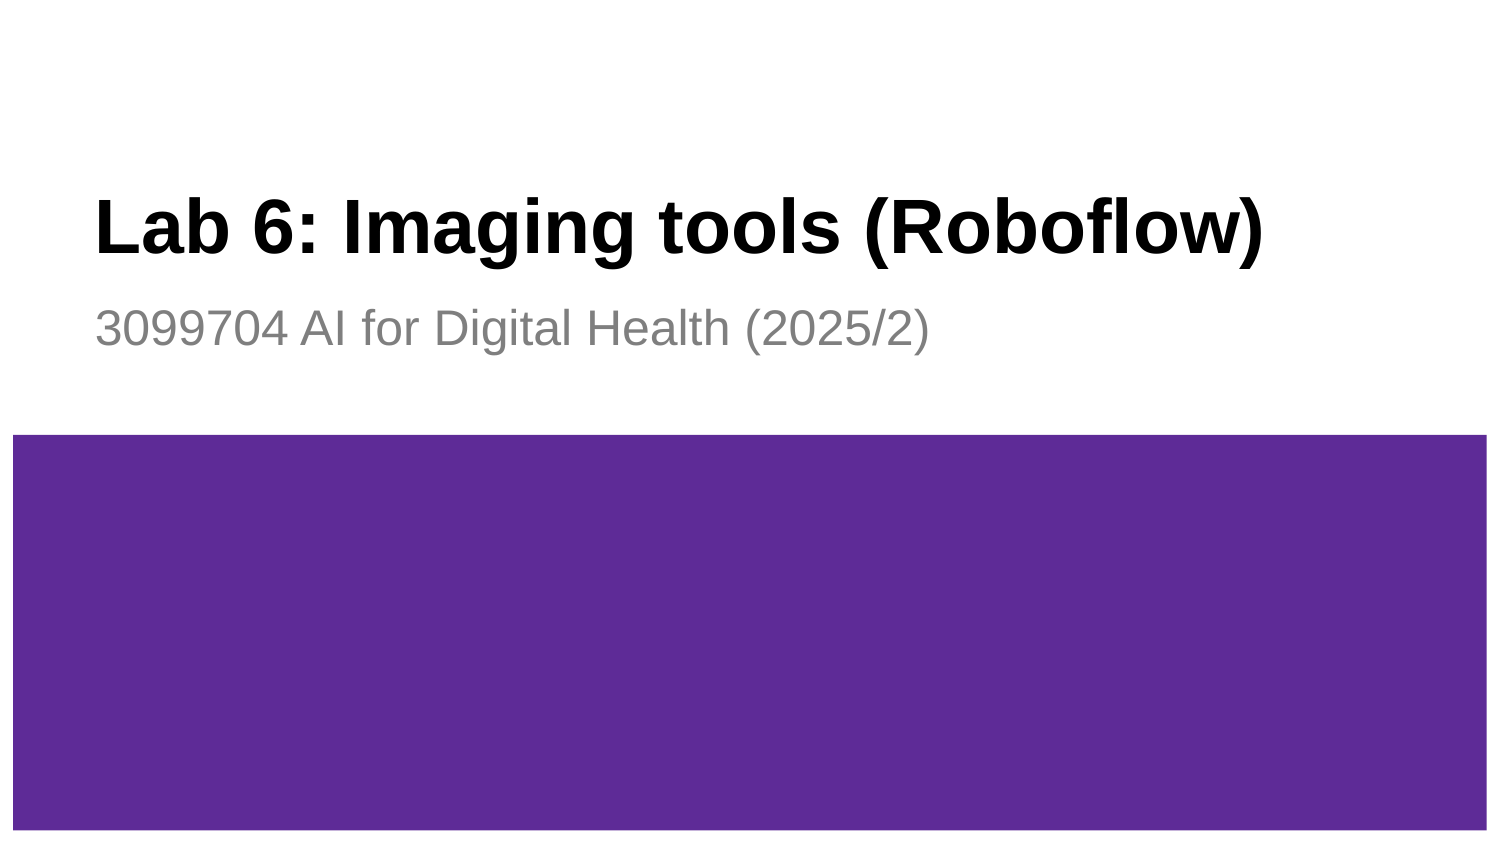

# Lab 6: Imaging tools (Roboflow)
3099704 AI for Digital Health (2025/2)